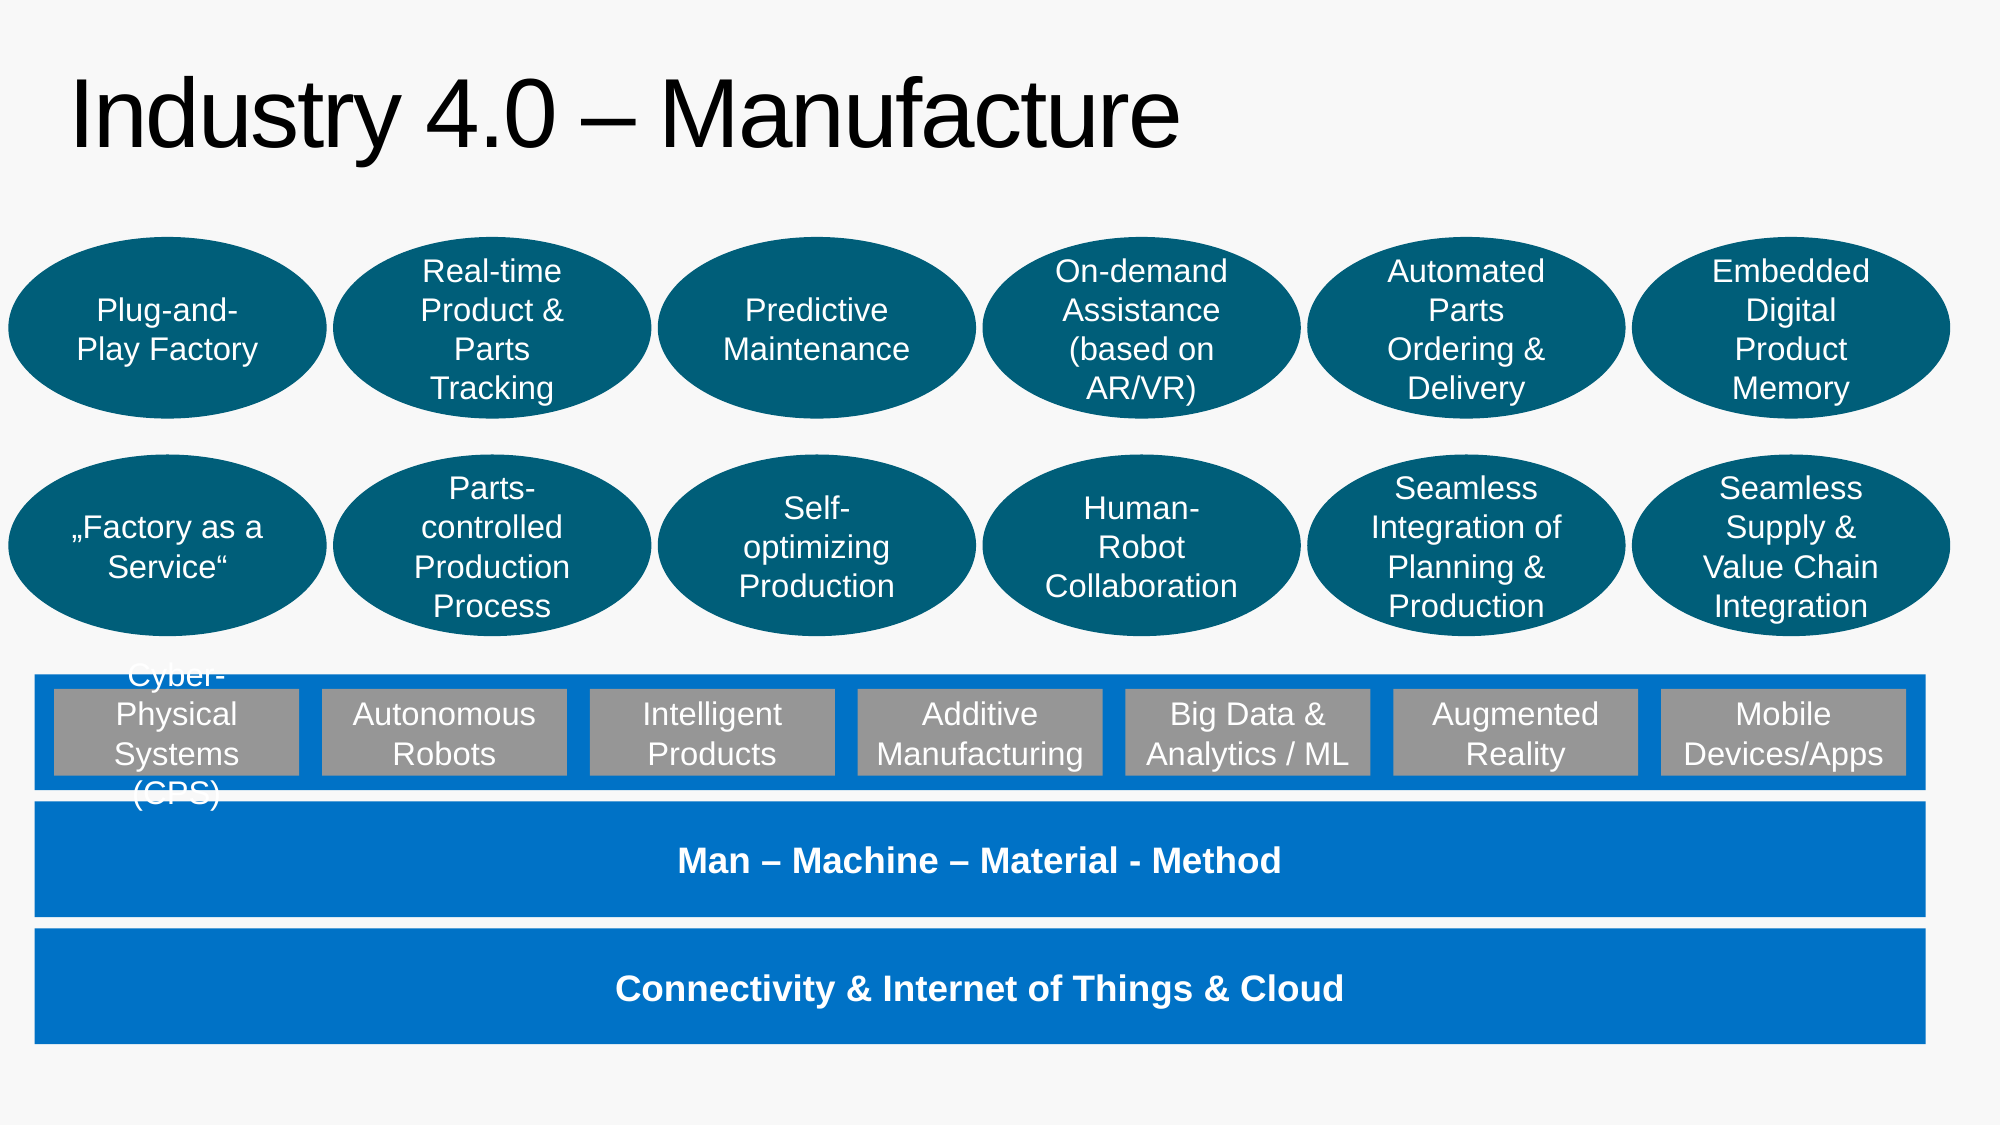

# Industry 4.0 – Manufacture
Plug-and-Play Factory
Real-time Product & Parts Tracking
Predictive Maintenance
On-demand Assistance (based on AR/VR)
Automated Parts Ordering & Delivery
Embedded Digital Product Memory
„Factory as a Service“
Parts-controlled Production Process
Self-optimizing Production
Human-Robot Collaboration
Seamless Integration of Planning & Production
Seamless Supply & Value Chain Integration

Cyber-Physical Systems (CPS)
Autonomous Robots
Intelligent Products
Additive Manufacturing
Big Data & Analytics / ML
Augmented Reality
Mobile Devices/Apps
Man – Machine – Material - Method
Connectivity & Internet of Things & Cloud